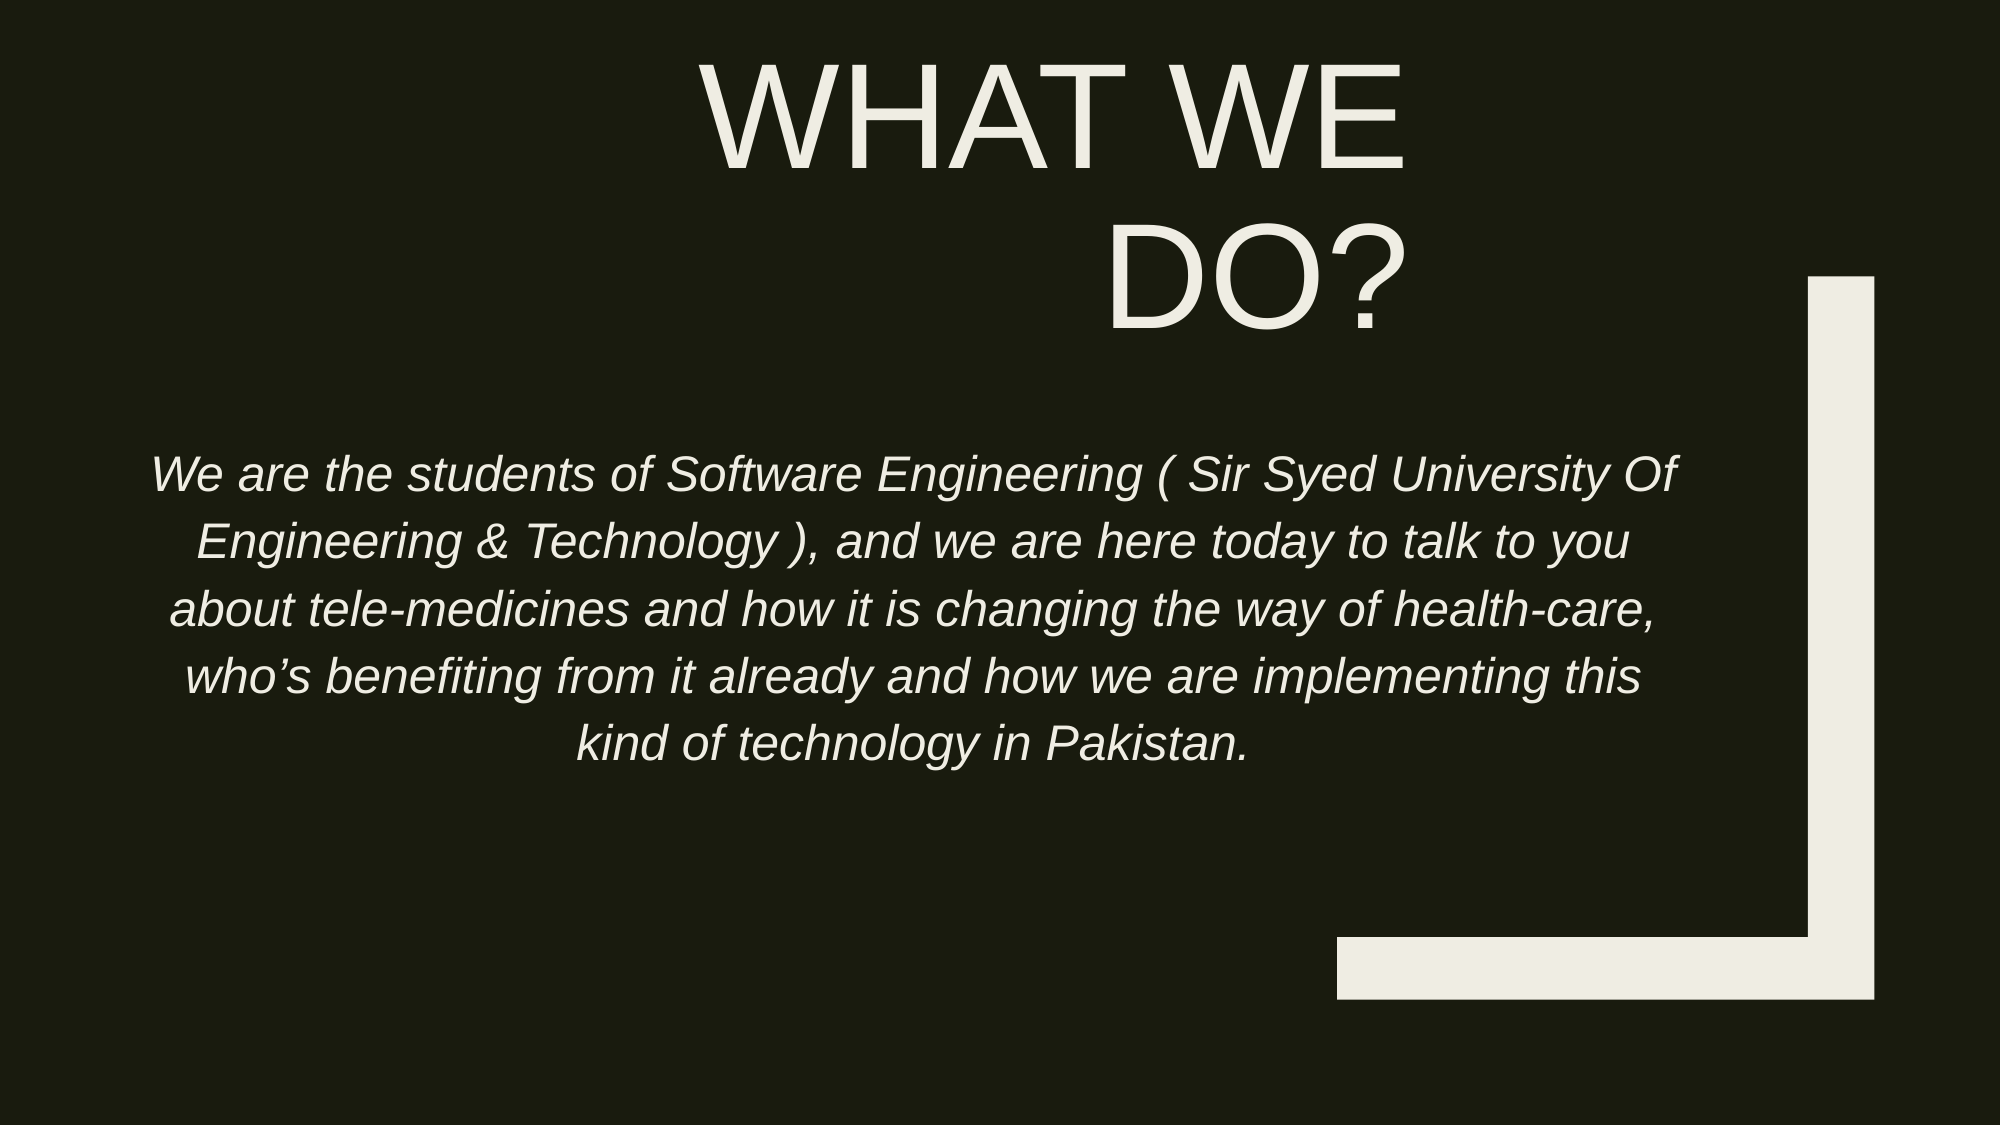

# What We Do?
We are the students of Software Engineering ( Sir Syed University Of Engineering & Technology ), and we are here today to talk to you about tele-medicines and how it is changing the way of health-care, who’s benefiting from it already and how we are implementing this kind of technology in Pakistan.